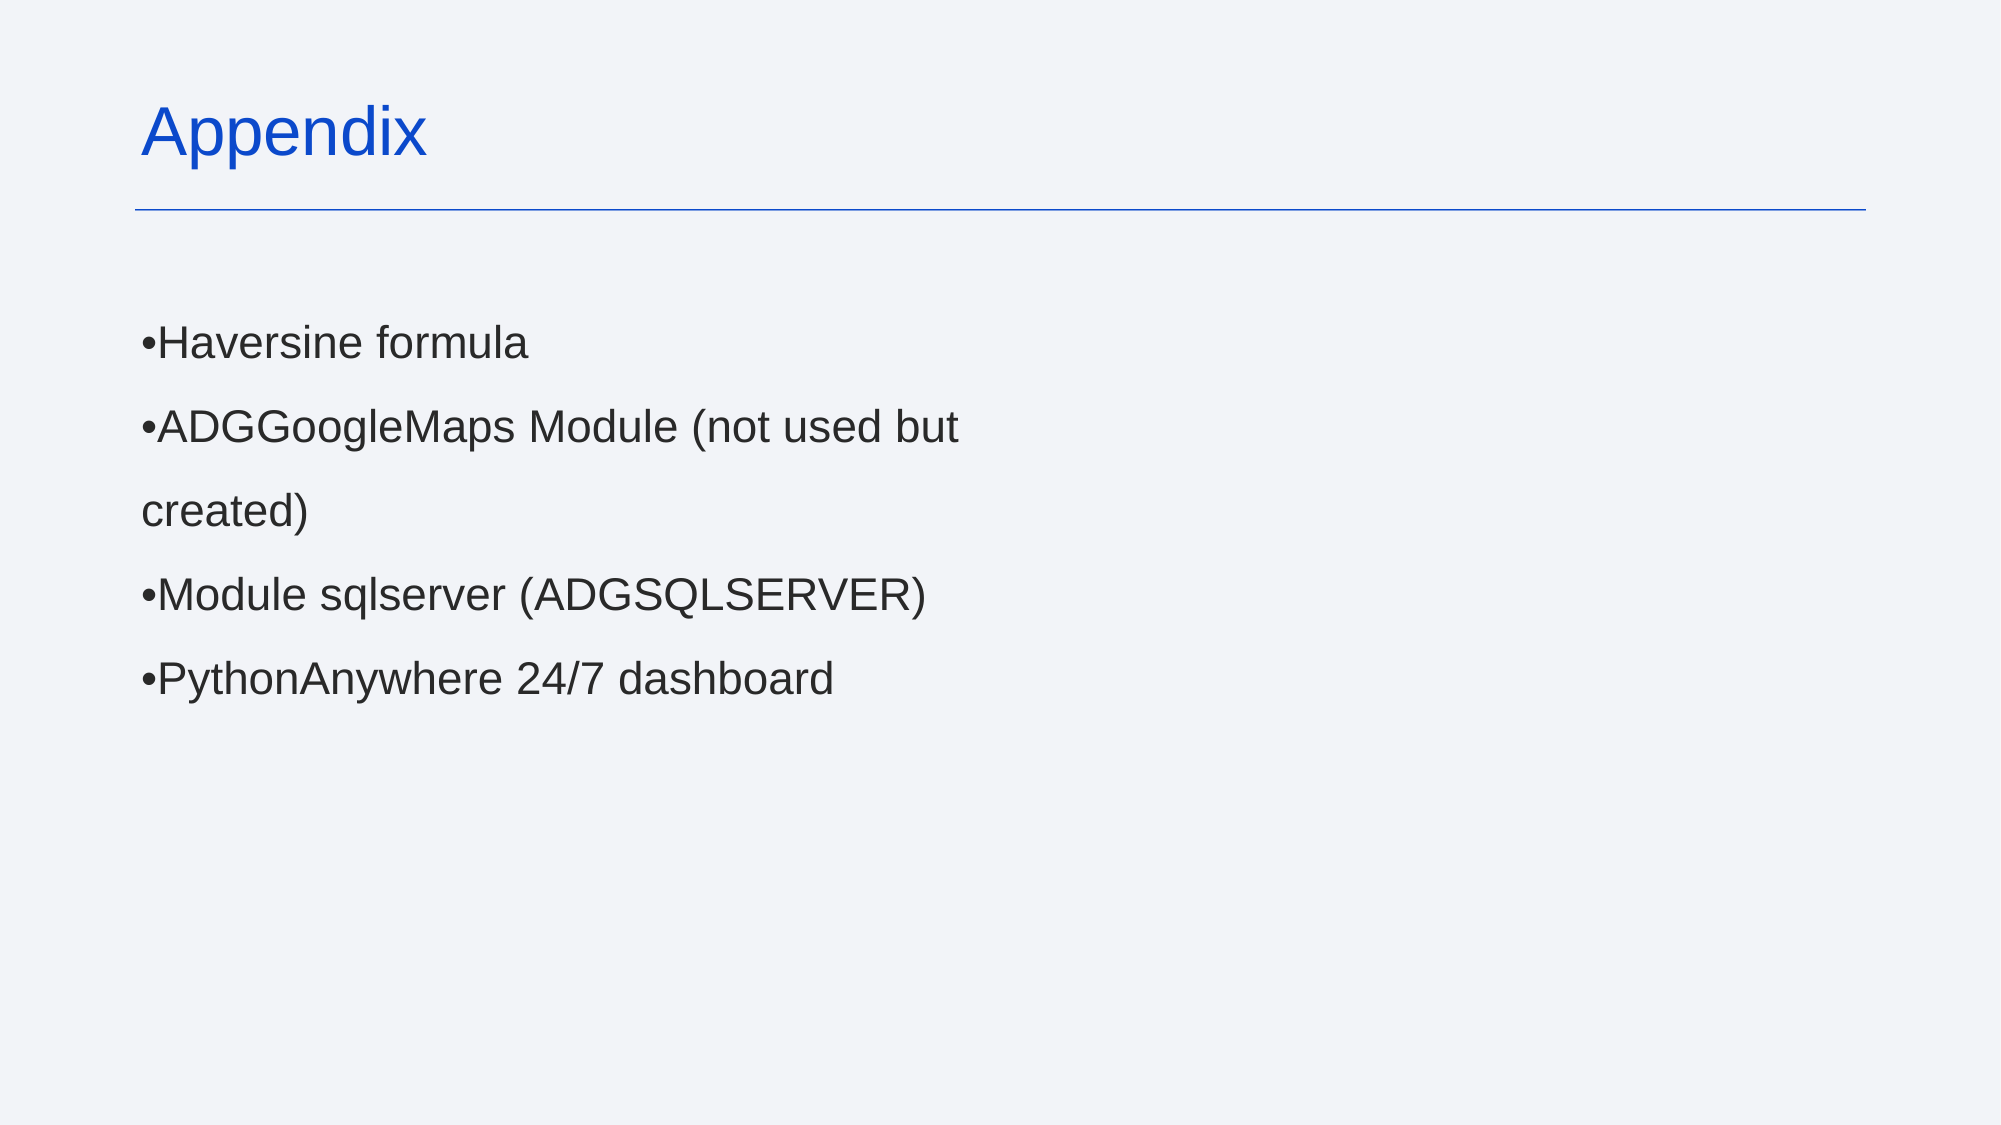

Appendix
•Haversine formula
•ADGGoogleMaps Module (not used but
created)
•Module sqlserver (ADGSQLSERVER)
•PythonAnywhere 24/7 dashboard